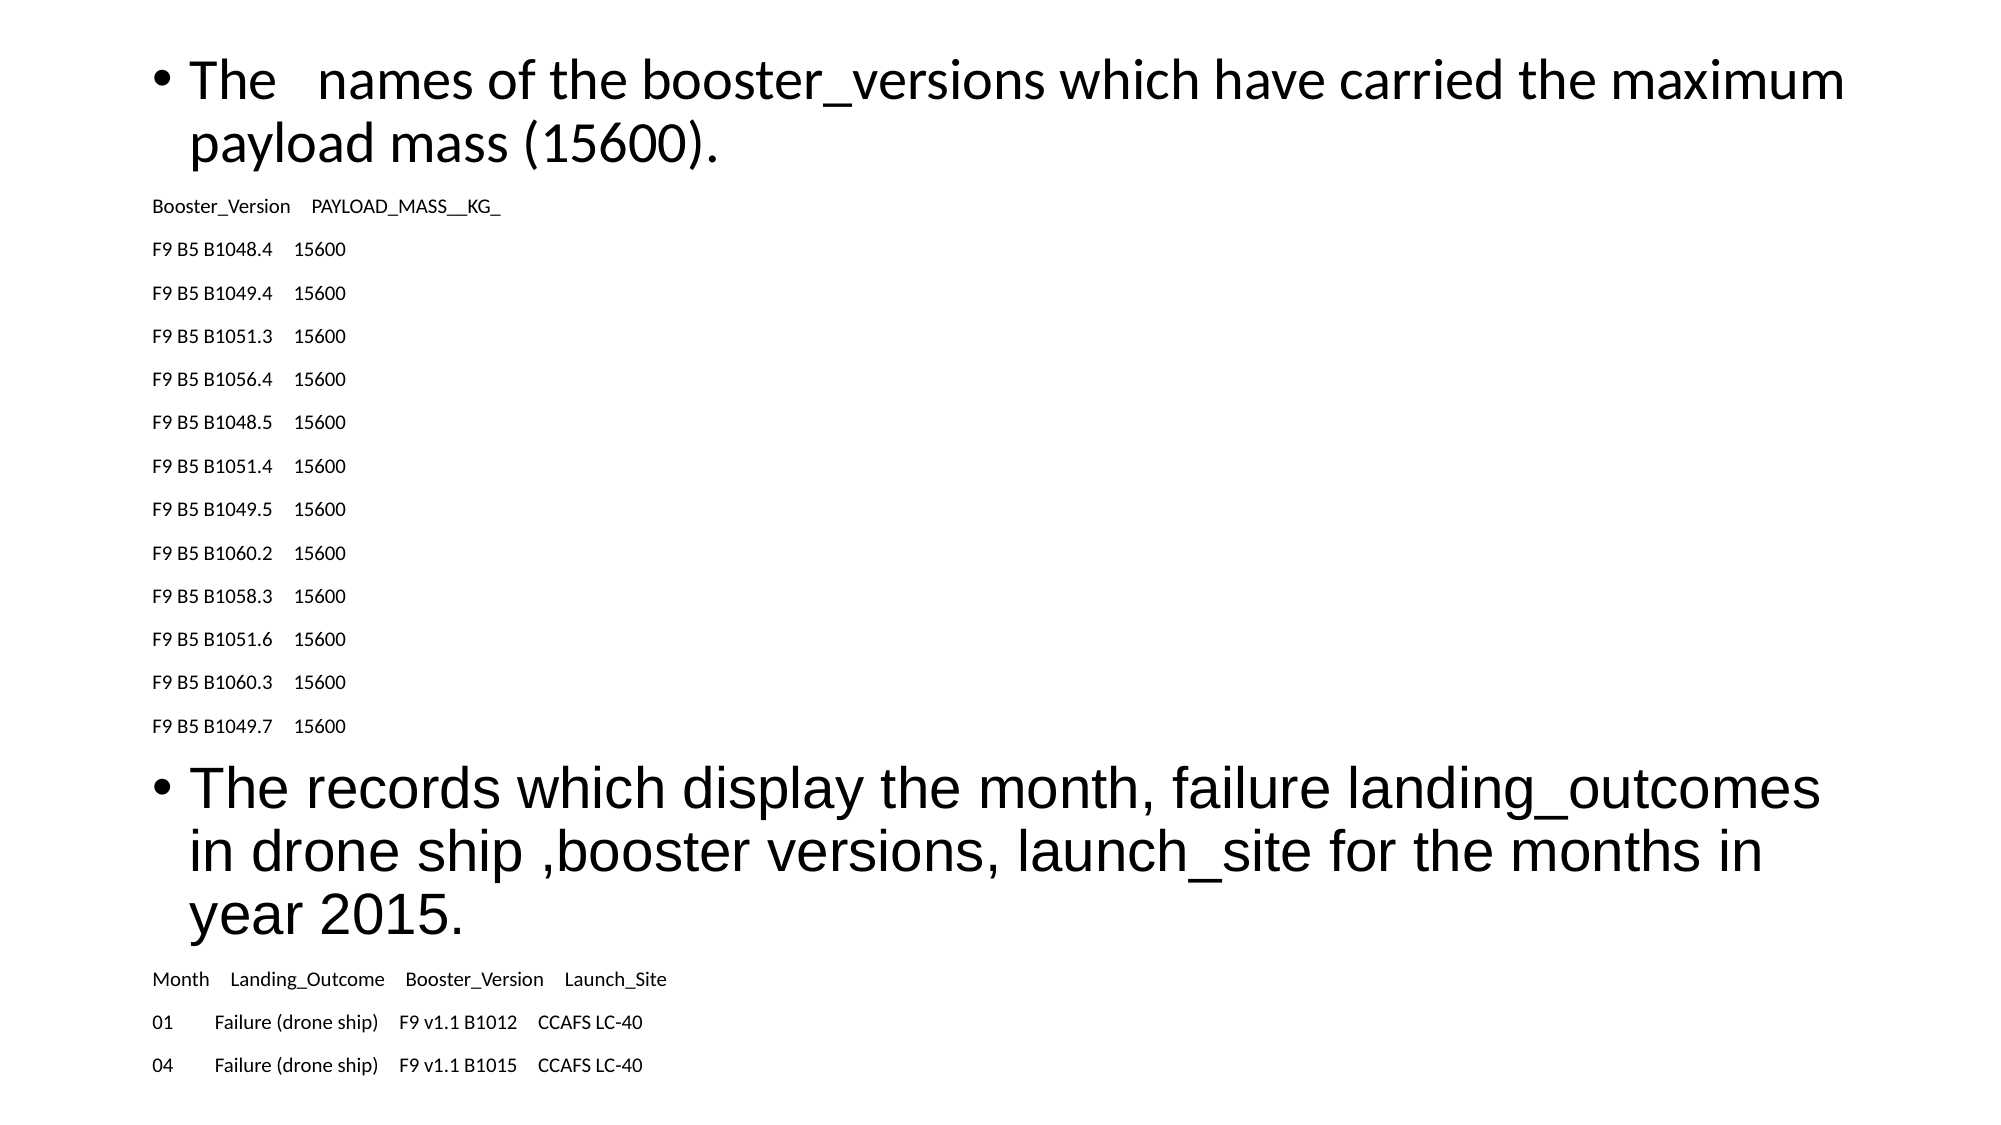

The   names of the booster_versions which have carried the maximum payload mass (15600).
Booster_Version PAYLOAD_MASS__KG_
F9 B5 B1048.4 15600
F9 B5 B1049.4 15600
F9 B5 B1051.3 15600
F9 B5 B1056.4 15600
F9 B5 B1048.5 15600
F9 B5 B1051.4 15600
F9 B5 B1049.5 15600
F9 B5 B1060.2 15600
F9 B5 B1058.3 15600
F9 B5 B1051.6 15600
F9 B5 B1060.3 15600
F9 B5 B1049.7 15600
The records which display the month, failure landing_outcomes in drone ship ,booster versions, launch_site for the months in year 2015.
Month Landing_Outcome Booster_Version Launch_Site
01  Failure (drone ship) F9 v1.1 B1012 CCAFS LC-40
04  Failure (drone ship) F9 v1.1 B1015 CCAFS LC-40